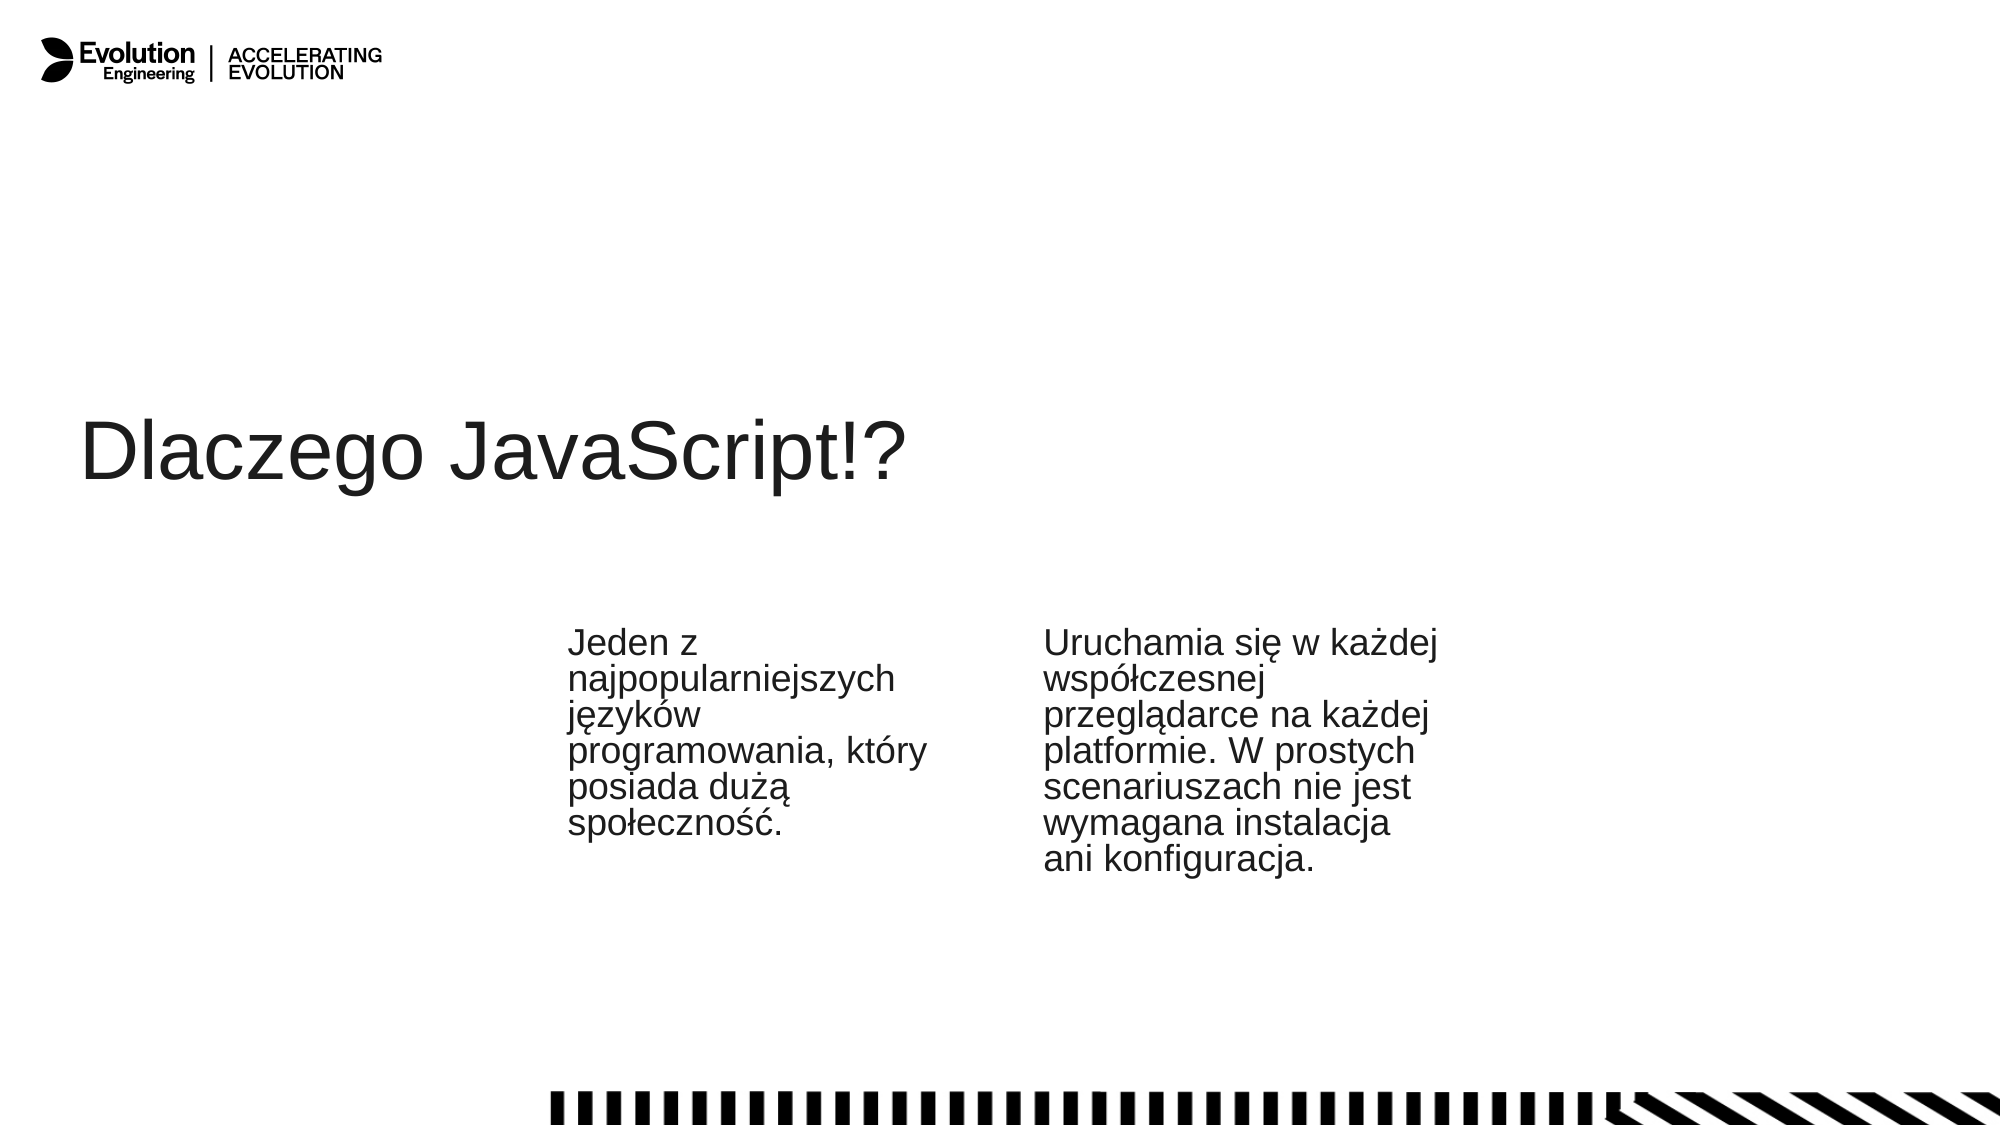

Dlaczego JavaScript!?
Jeden z najpopularniejszych języków programowania, który posiada dużą społeczność.
Uruchamia się w każdej współczesnej przeglądarce na każdej platformie. W prostych scenariuszach nie jest wymagana instalacja ani konfiguracja.